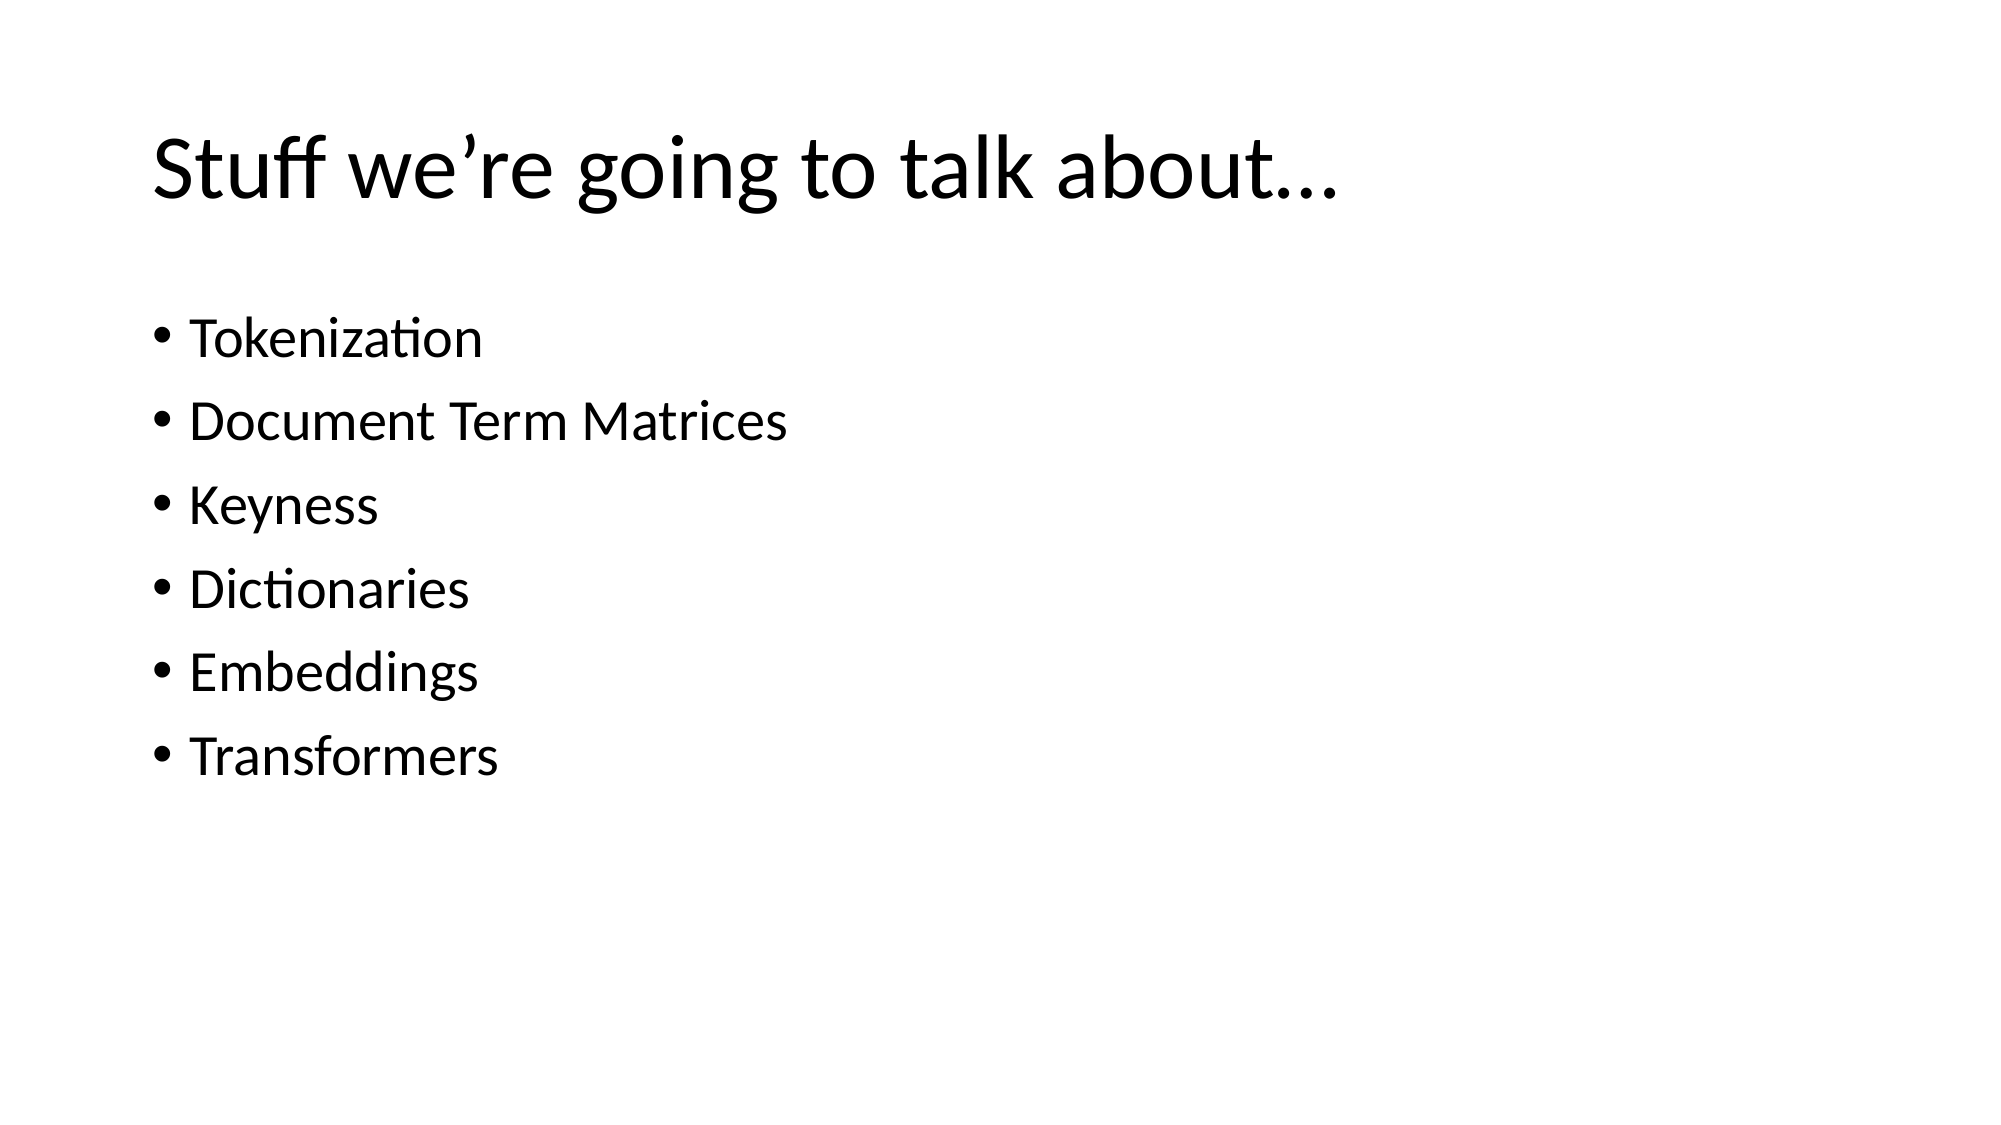

# Stuff we’re going to talk about…
Tokenization
Document Term Matrices
Keyness
Dictionaries
Embeddings
Transformers